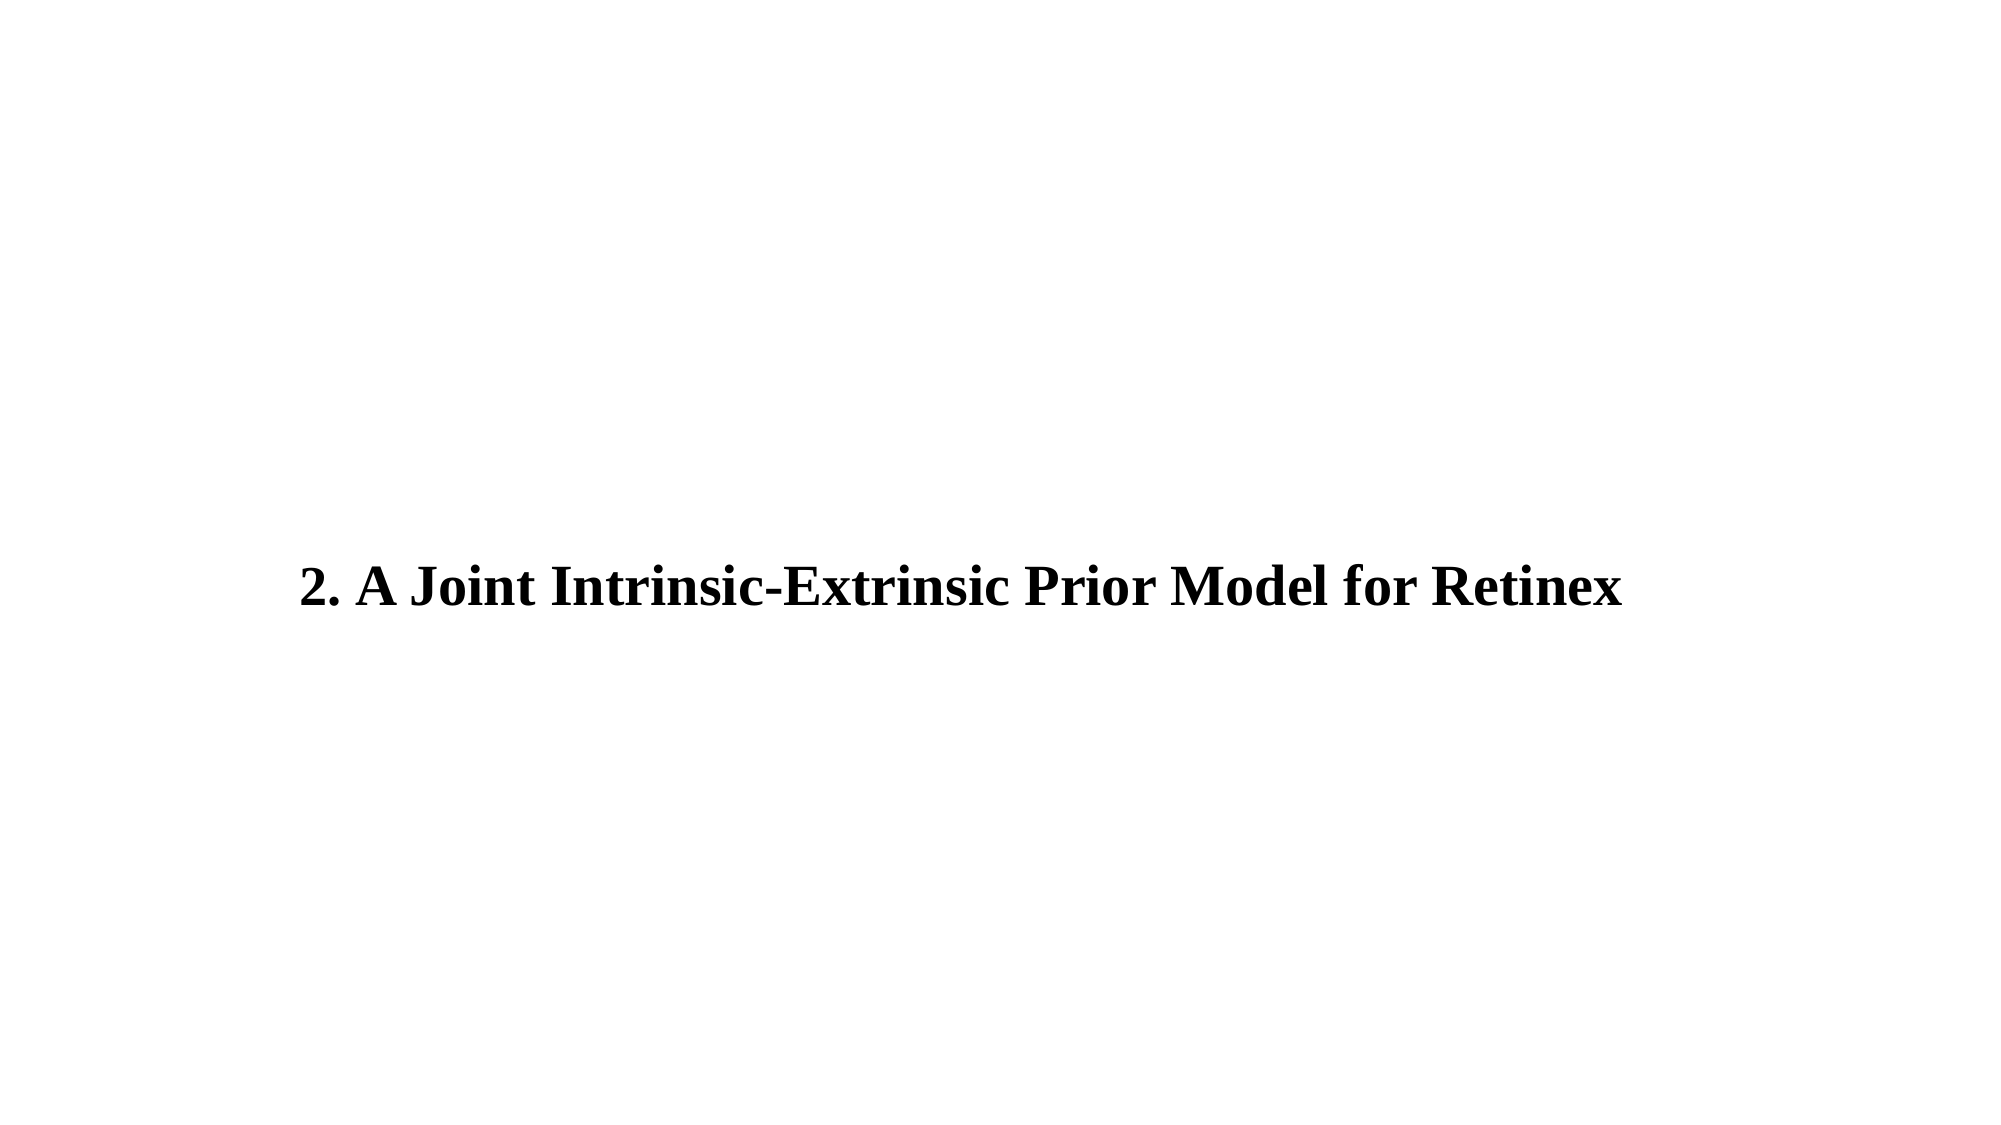

2. A Joint Intrinsic-Extrinsic Prior Model for Retinex